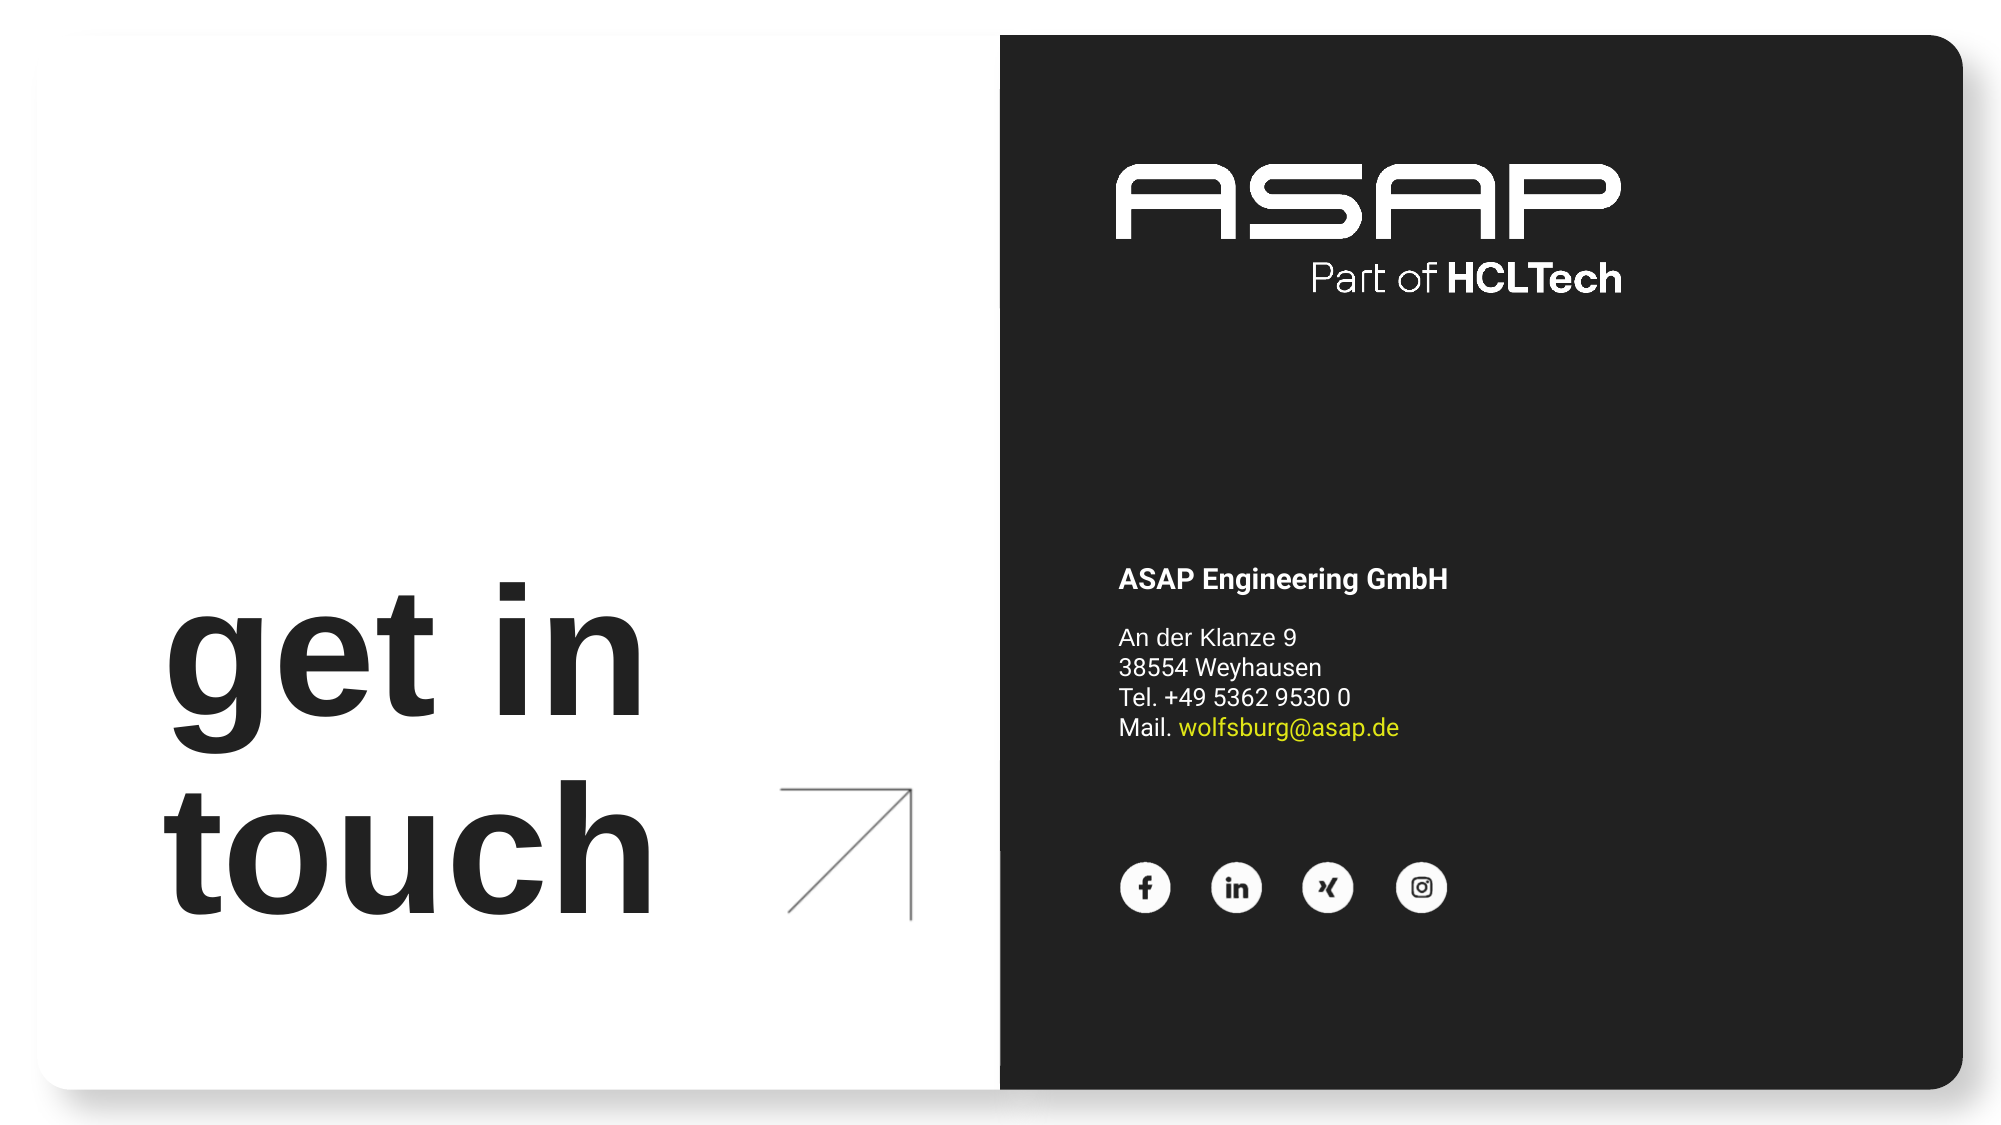

ASAP Engineering GmbH
An der Klanze 9
38554 Weyhausen
Tel. +49 5362 9530 0
Mail. wolfsburg@asap.de